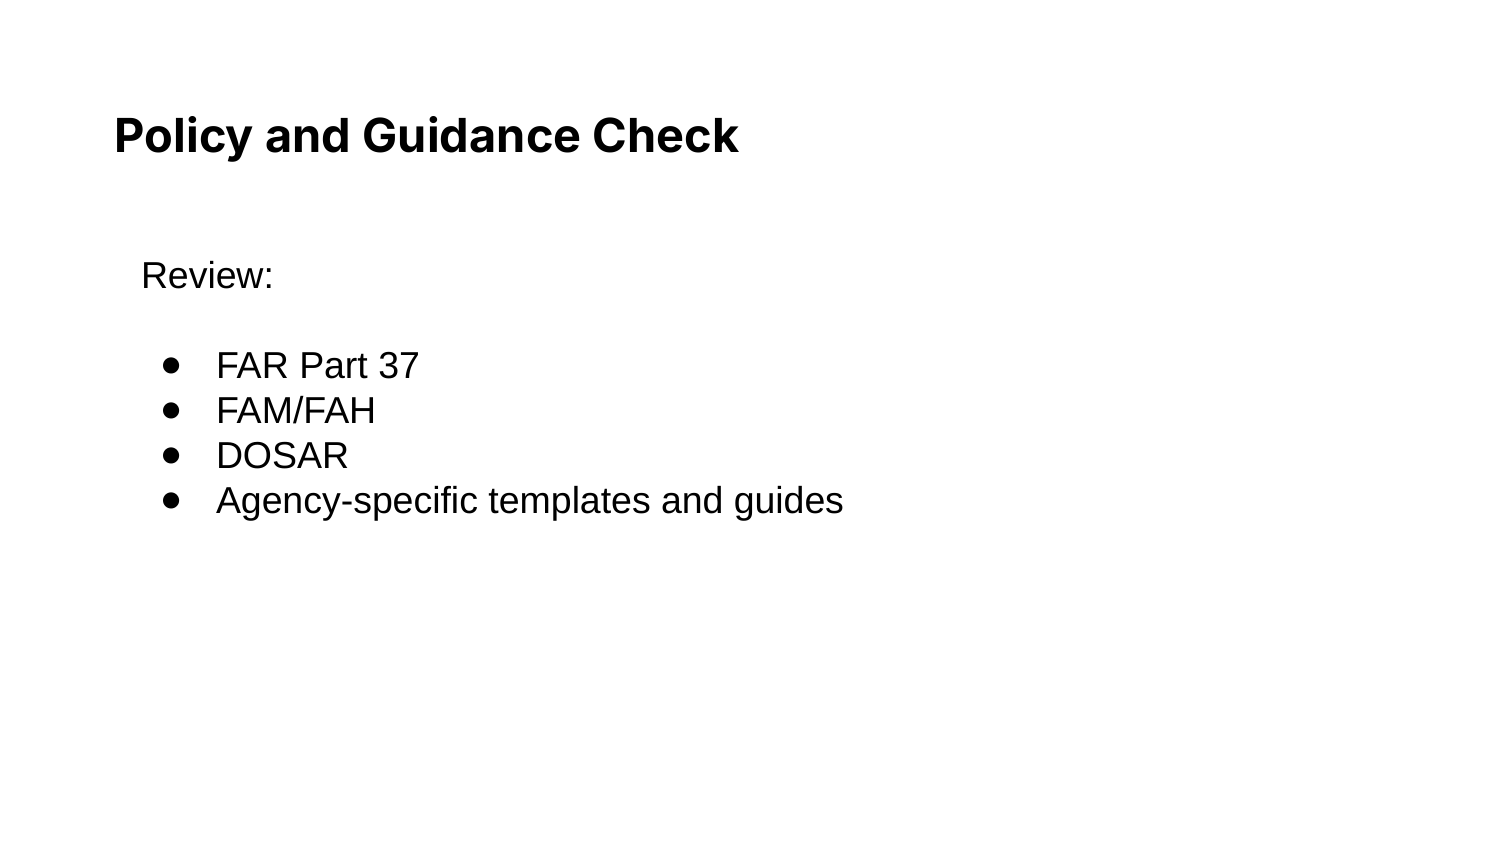

Policy and Guidance Check

Review:

FAR Part 37
FAM/FAH
DOSAR
Agency-specific templates and guides